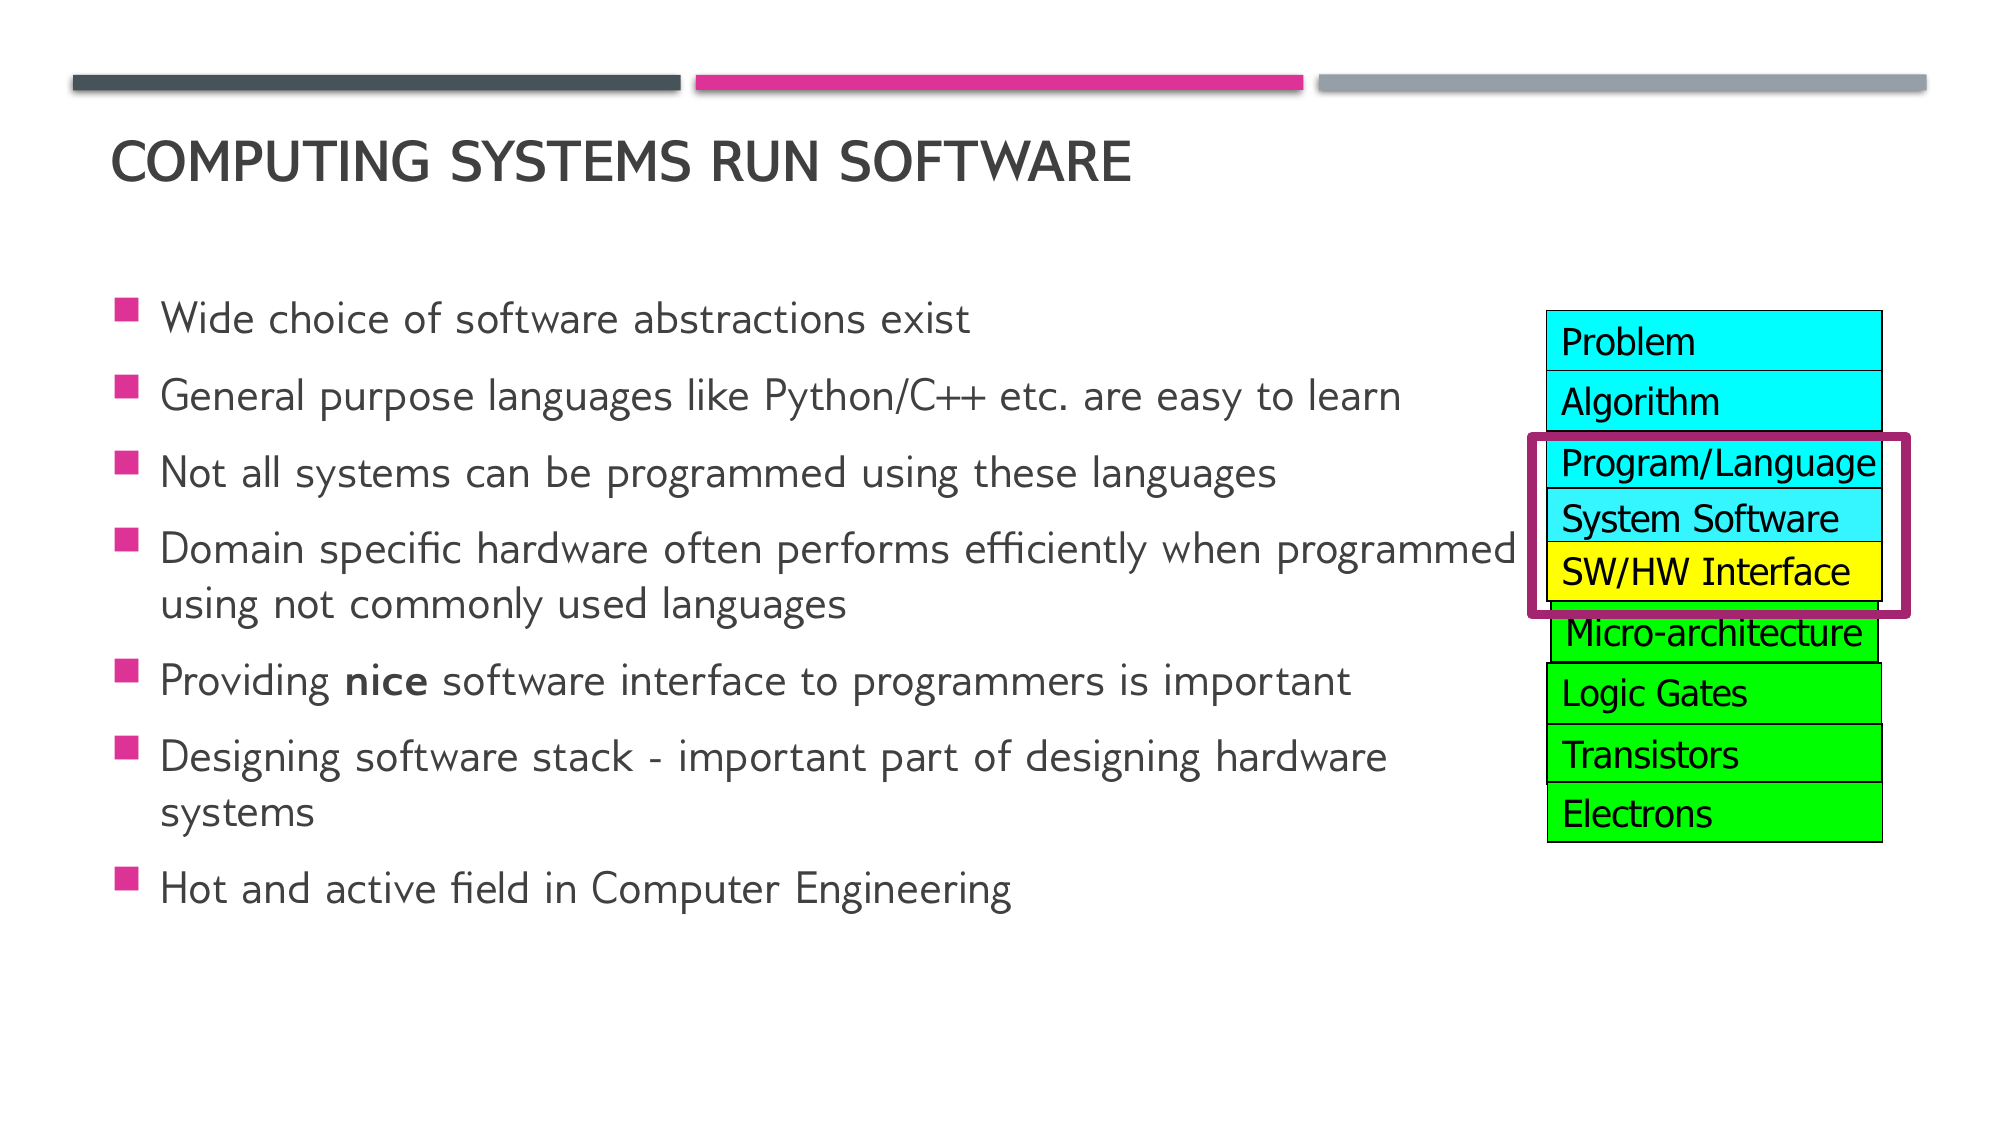

# Computing Systems run software
Wide choice of software abstractions exist
General purpose languages like Python/C++ etc. are easy to learn
Not all systems can be programmed using these languages
Domain specific hardware often performs efficiently when programmed using not commonly used languages
Providing nice software interface to programmers is important
Designing software stack - important part of designing hardware systems
Hot and active field in Computer Engineering

Problem
Algorithm
Program/Language
System Software
SW/HW Interface
Micro-architecture
Logic Gates

Transistors
Electrons